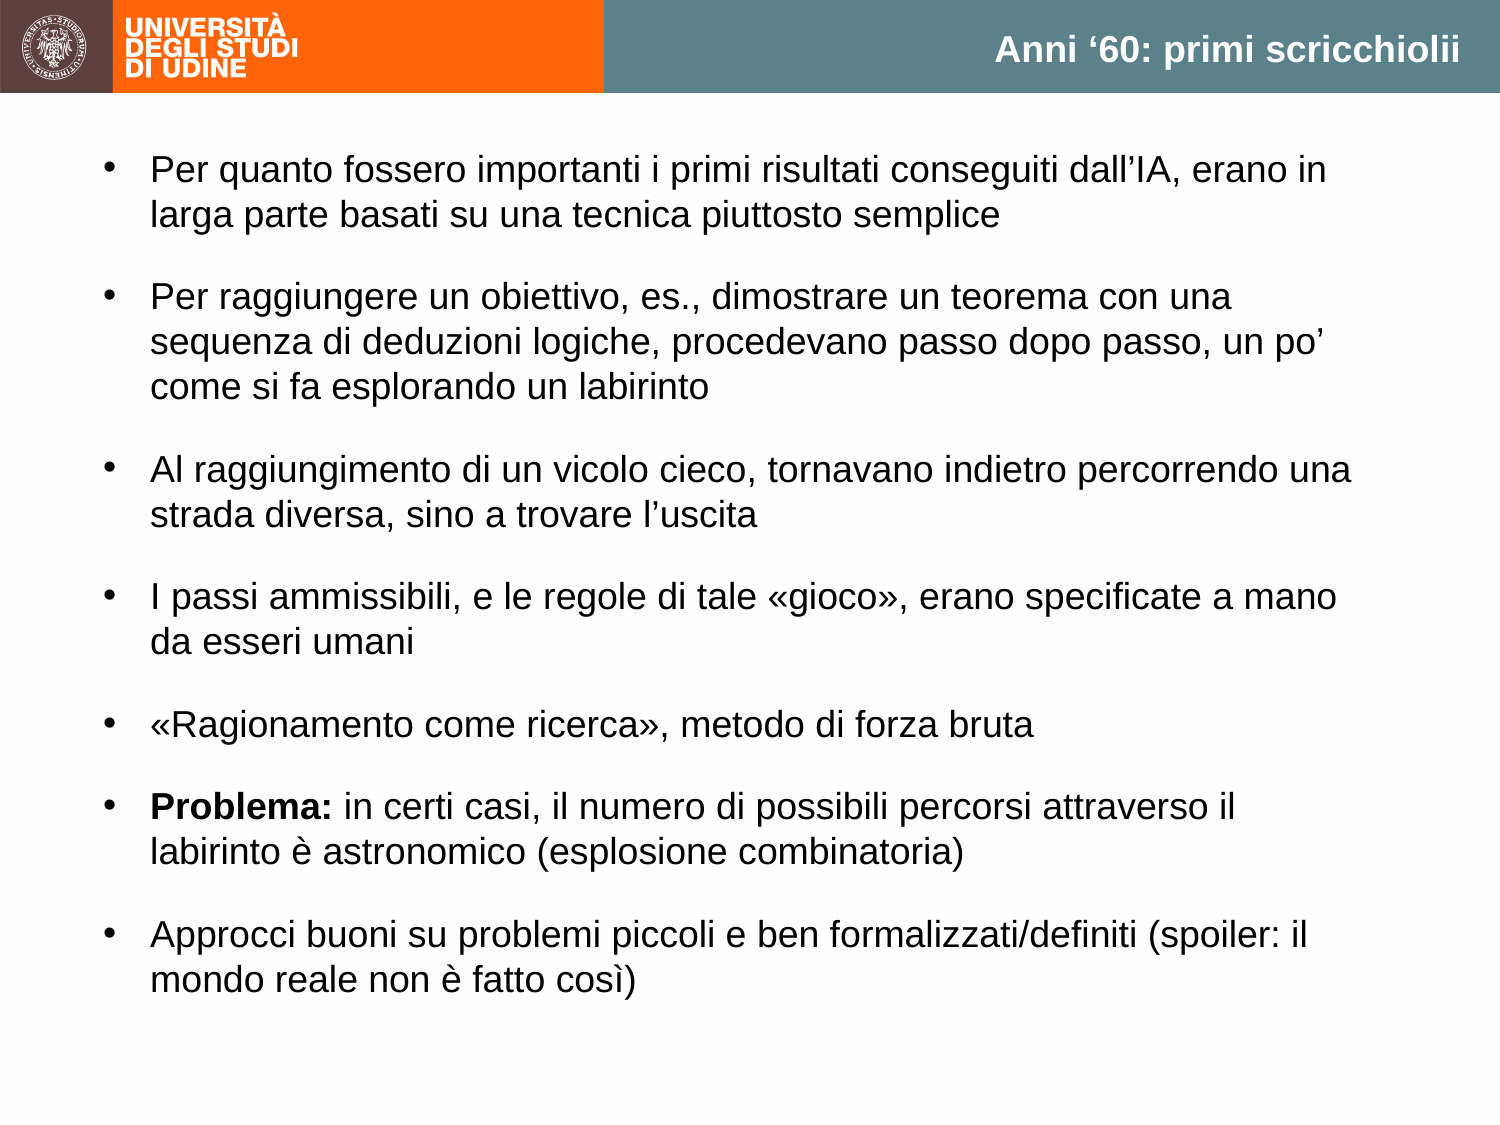

Anni ‘60: primi scricchiolii
Per quanto fossero importanti i primi risultati conseguiti dall’IA, erano in larga parte basati su una tecnica piuttosto semplice
Per raggiungere un obiettivo, es., dimostrare un teorema con una sequenza di deduzioni logiche, procedevano passo dopo passo, un po’ come si fa esplorando un labirinto
Al raggiungimento di un vicolo cieco, tornavano indietro percorrendo una strada diversa, sino a trovare l’uscita
I passi ammissibili, e le regole di tale «gioco», erano specificate a mano da esseri umani
«Ragionamento come ricerca», metodo di forza bruta
Problema: in certi casi, il numero di possibili percorsi attraverso il labirinto è astronomico (esplosione combinatoria)
Approcci buoni su problemi piccoli e ben formalizzati/definiti (spoiler: il mondo reale non è fatto così)